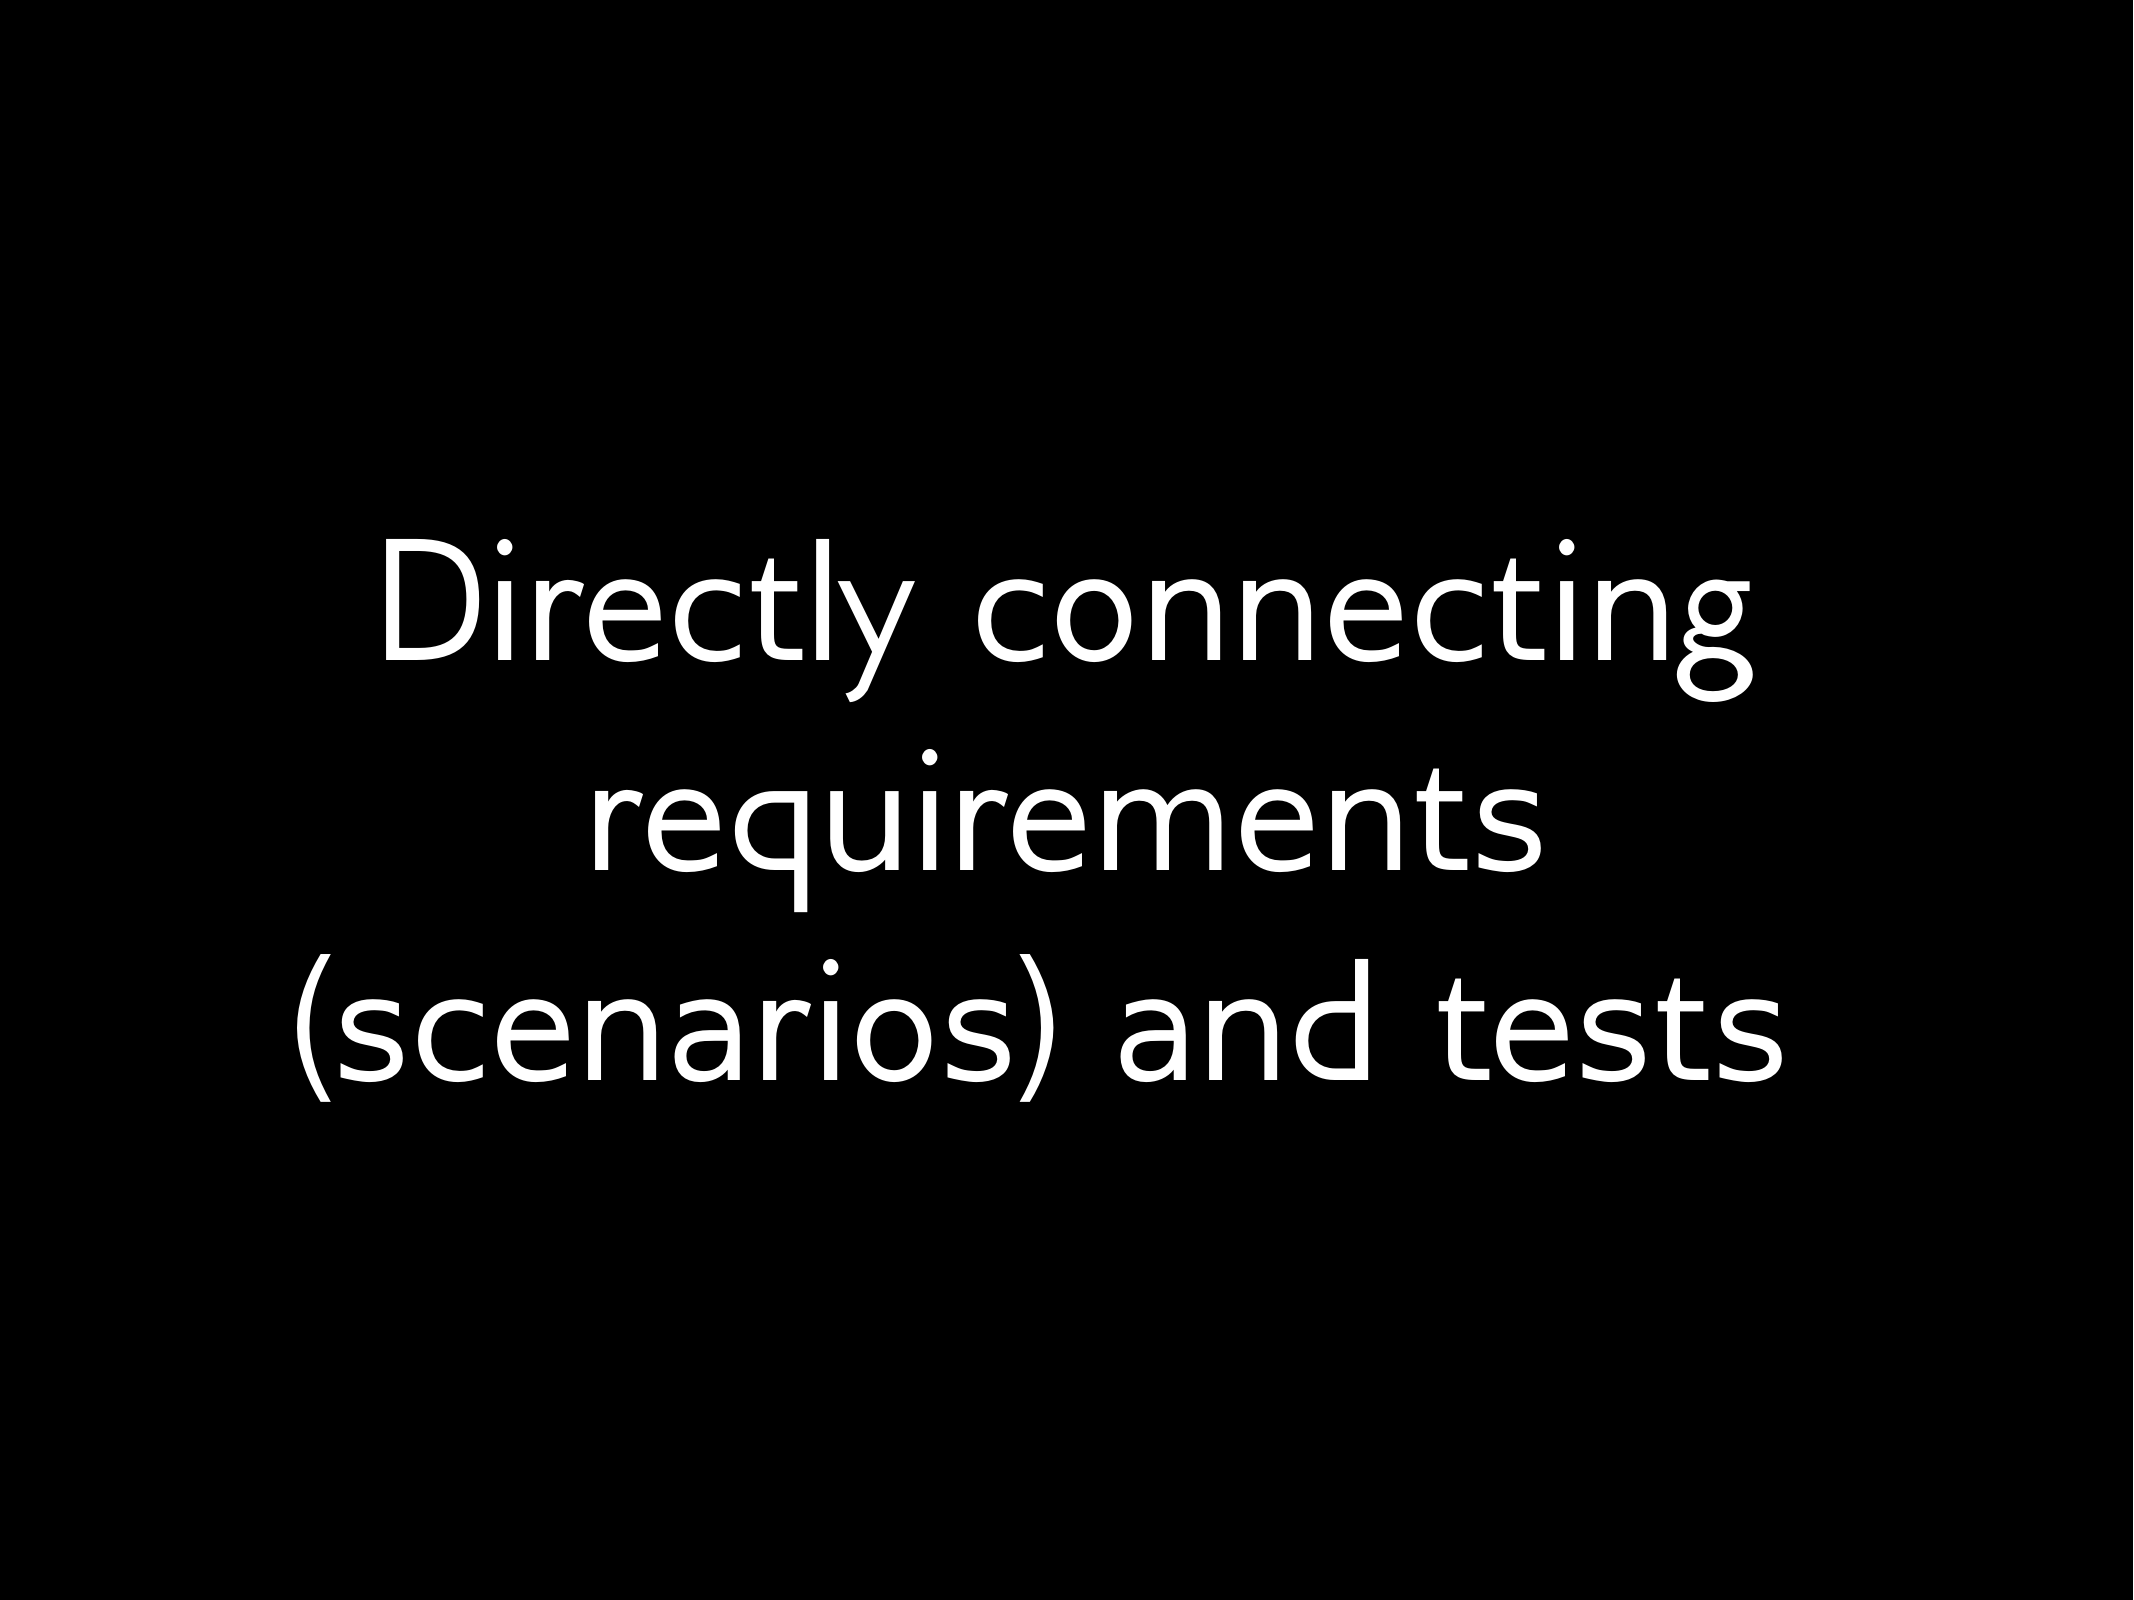

# Directly connecting requirements (scenarios) and tests